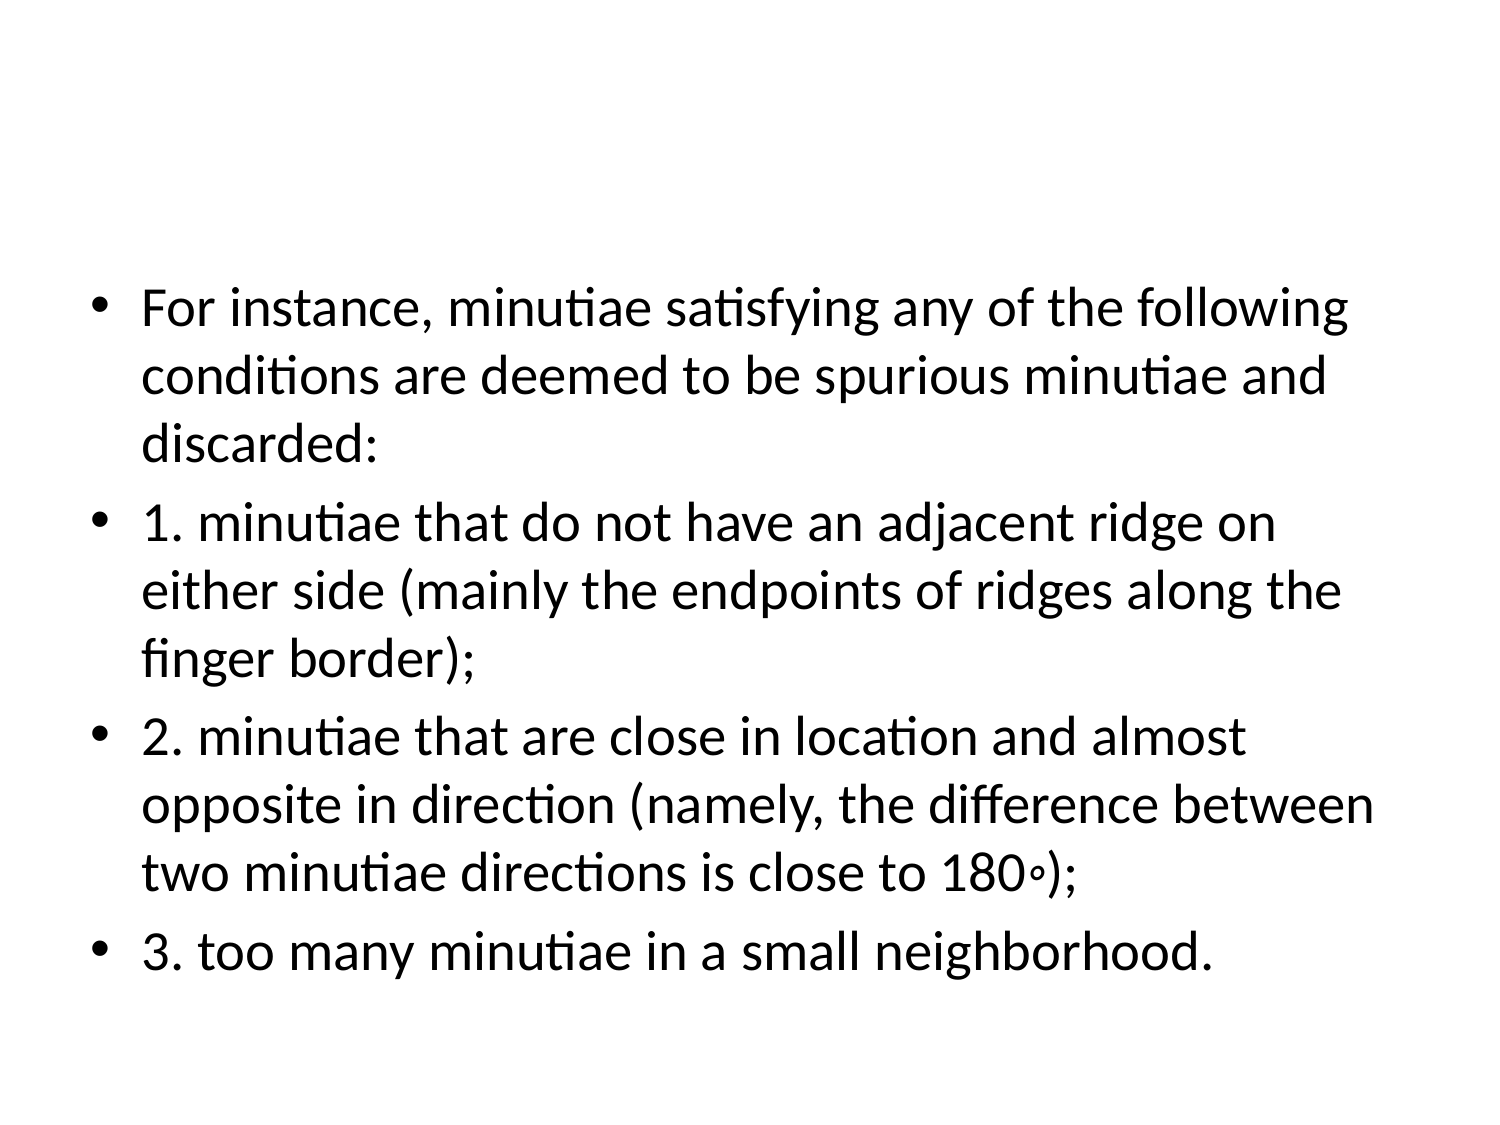

#
For instance, minutiae satisfying any of the following conditions are deemed to be spurious minutiae and discarded:
1. minutiae that do not have an adjacent ridge on either side (mainly the endpoints of ridges along the finger border);
2. minutiae that are close in location and almost opposite in direction (namely, the difference between two minutiae directions is close to 180◦);
3. too many minutiae in a small neighborhood.